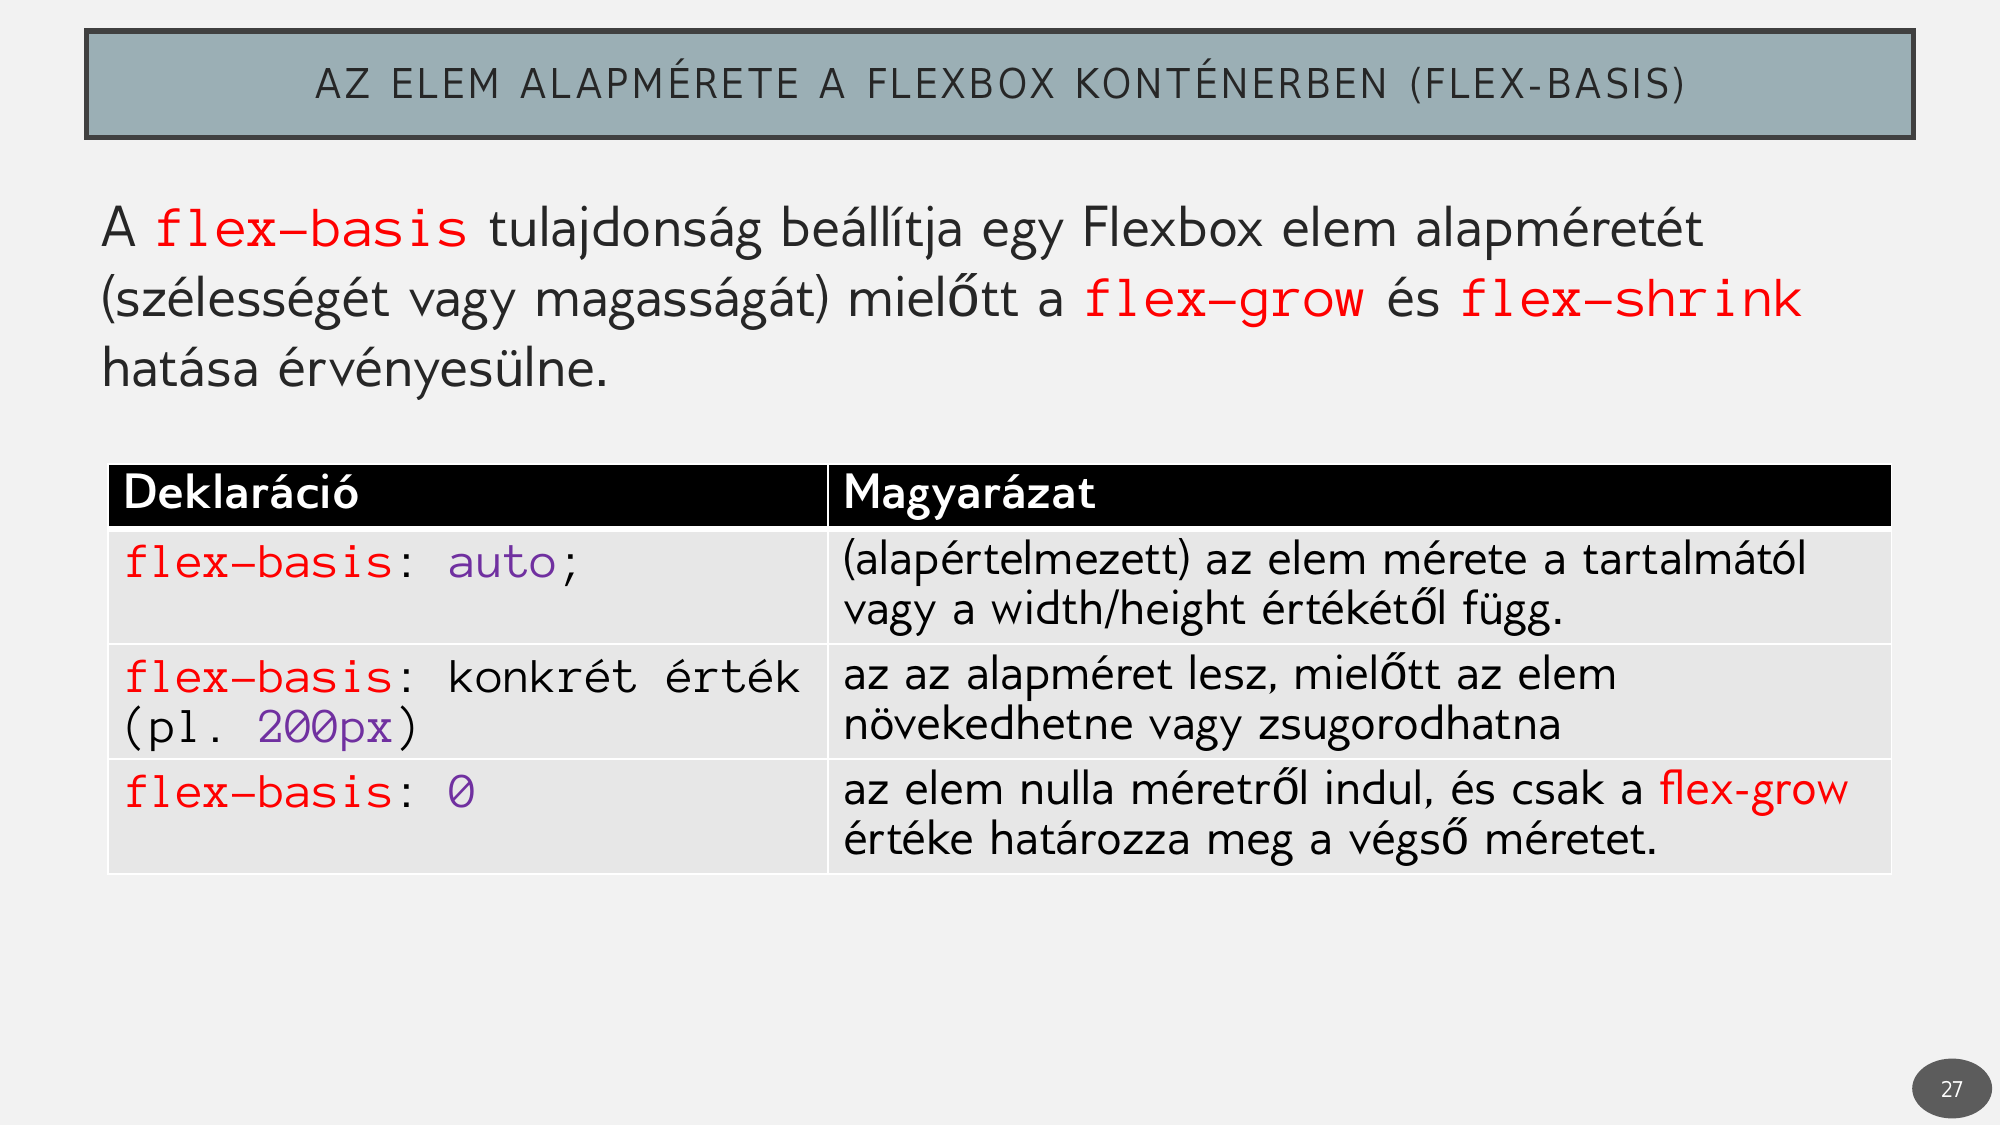

# Az elem alapmérete a Flexbox konténerben (flex-basis)
A flex-basis tulajdonság beállítja egy Flexbox elem alapméretét (szélességét vagy magasságát) mielőtt a flex-grow és flex-shrink hatása érvényesülne.
| Deklaráció | Magyarázat |
| --- | --- |
| flex-basis: auto; | (alapértelmezett) az elem mérete a tartalmától vagy a width/height értékétől függ. |
| flex-basis: konkrét érték (pl. 200px) | az az alapméret lesz, mielőtt az elem növekedhetne vagy zsugorodhatna |
| flex-basis: 0 | az elem nulla méretről indul, és csak a flex-grow értéke határozza meg a végső méretet. |
27